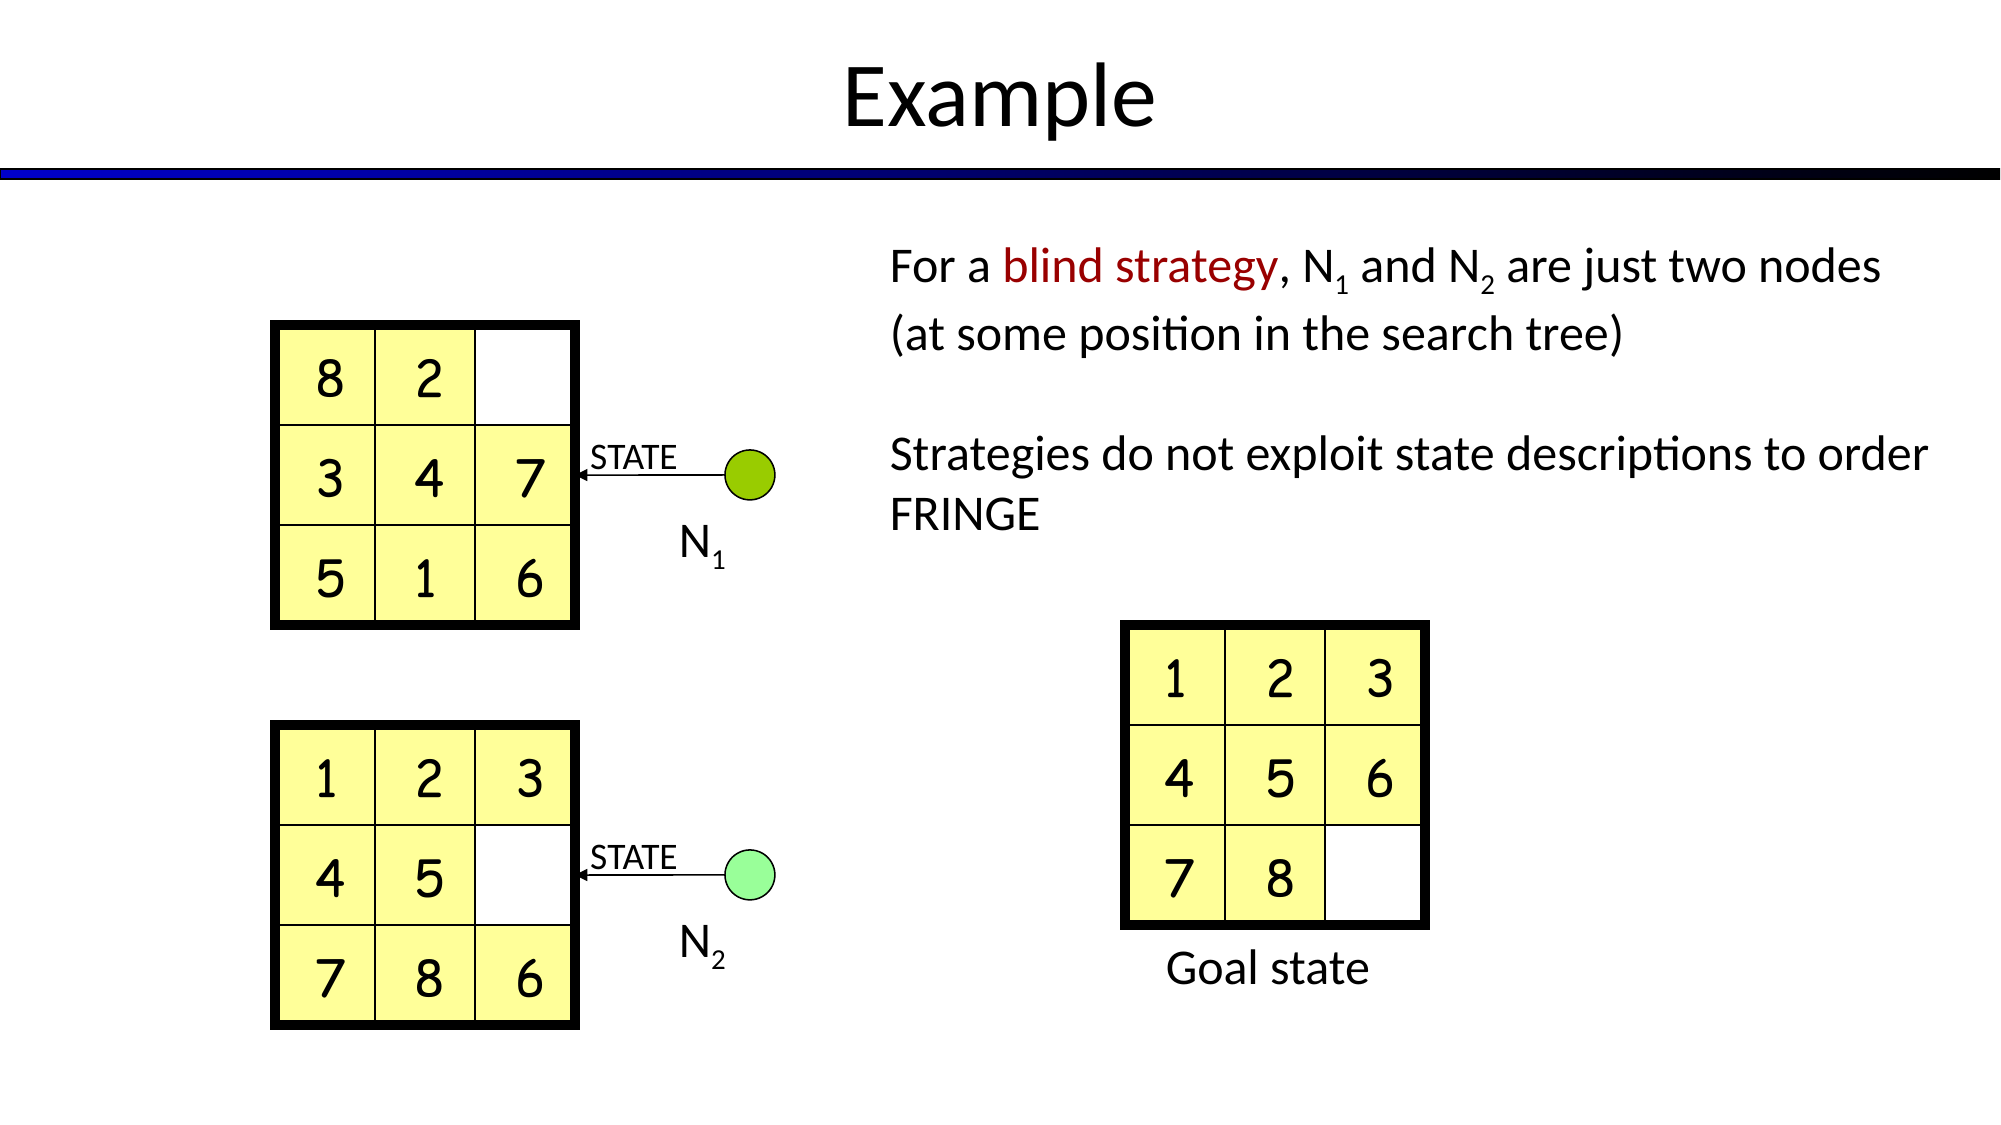

Example
For a blind strategy, N1 and N2 are just two nodes (at some position in the search tree)

Strategies do not exploit state descriptions to order FRINGE

8
2

3
4
7

5
1
6
STATE

N1

1
2
3

4
5
6

7
8

1
2
3

4
5

7
8
6
STATE

N2
Goal state